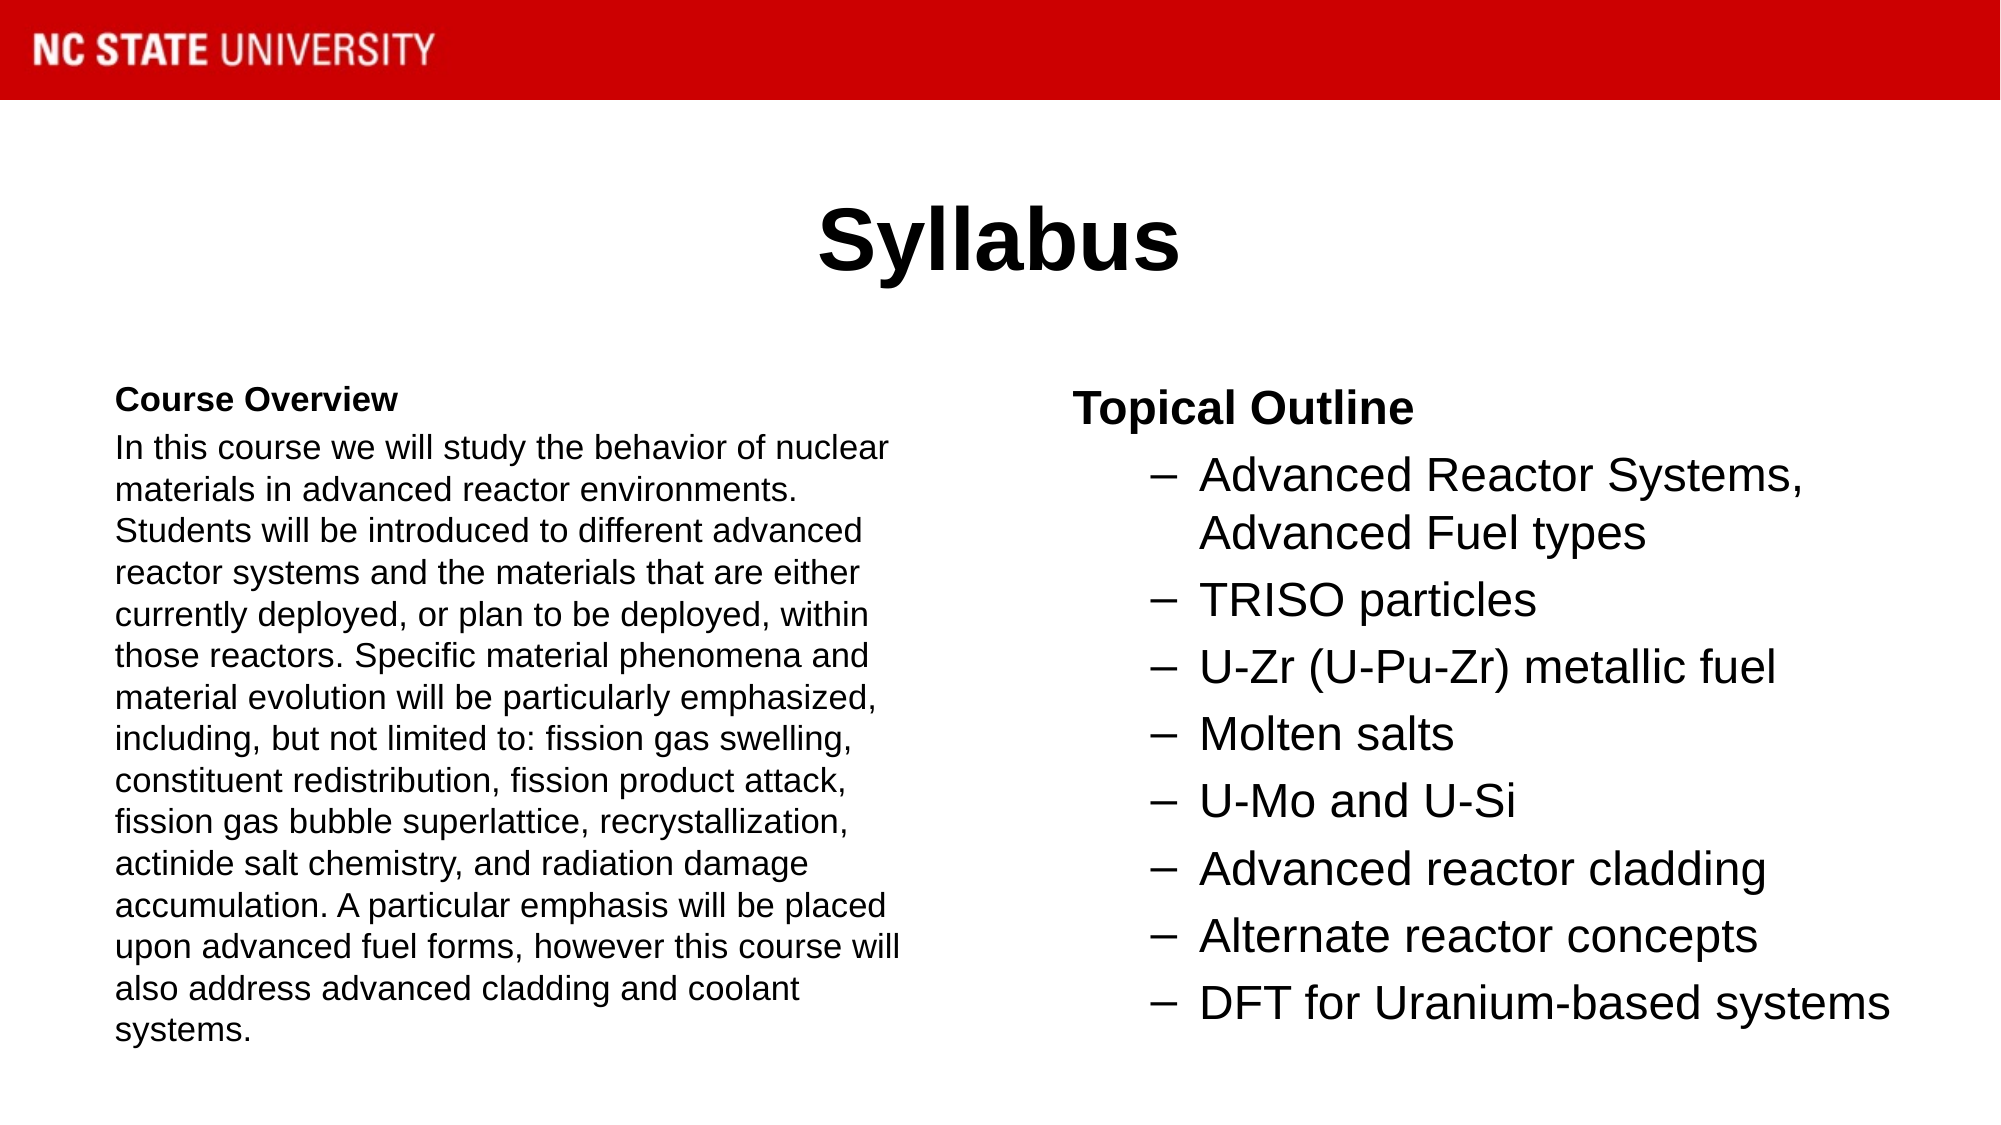

# Syllabus
Course Overview
In this course we will study the behavior of nuclear materials in advanced reactor environments. Students will be introduced to different advanced reactor systems and the materials that are either currently deployed, or plan to be deployed, within those reactors. Specific material phenomena and material evolution will be particularly emphasized, including, but not limited to: fission gas swelling, constituent redistribution, fission product attack, fission gas bubble superlattice, recrystallization, actinide salt chemistry, and radiation damage accumulation. A particular emphasis will be placed upon advanced fuel forms, however this course will also address advanced cladding and coolant systems.

Topical Outline
Advanced Reactor Systems, Advanced Fuel types
TRISO particles
U-Zr (U-Pu-Zr) metallic fuel
Molten salts
U-Mo and U-Si
Advanced reactor cladding
Alternate reactor concepts
DFT for Uranium-based systems